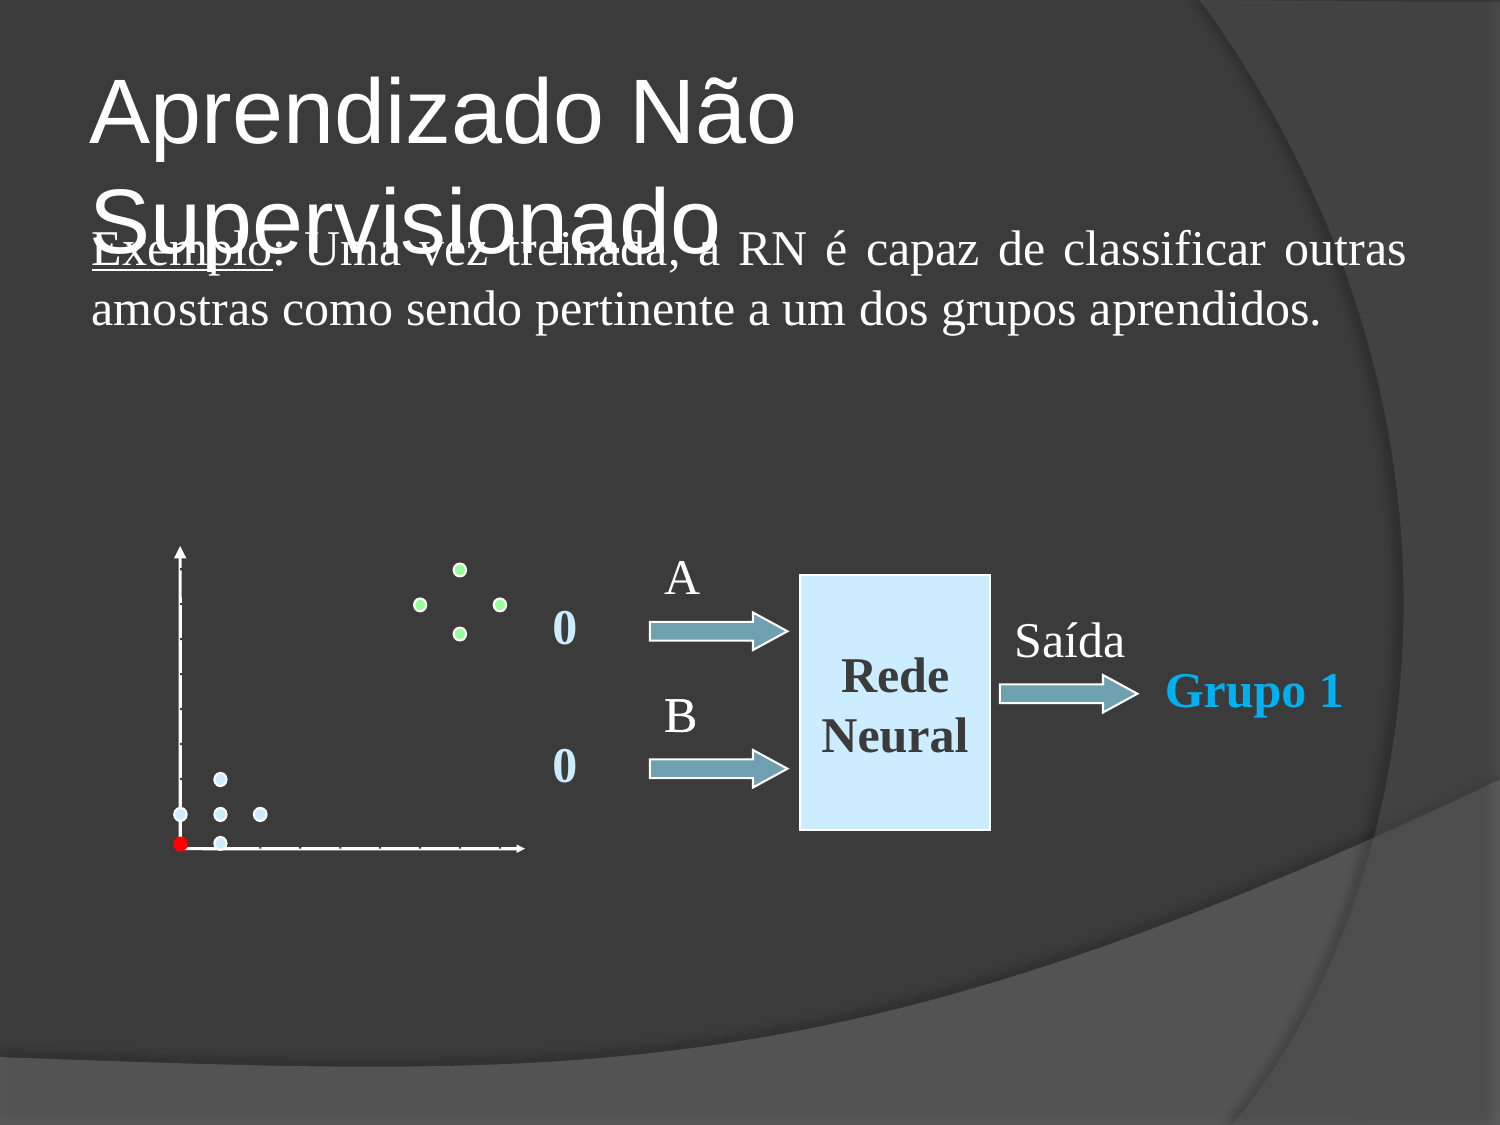

Aprendizado Não Supervisionado
Exemplo: Uma vez treinada, a RN é capaz de classificar outras amostras como sendo pertinente a um dos grupos aprendidos.
A

Rede
Neural

0
0

Saída

Grupo 1

B
B